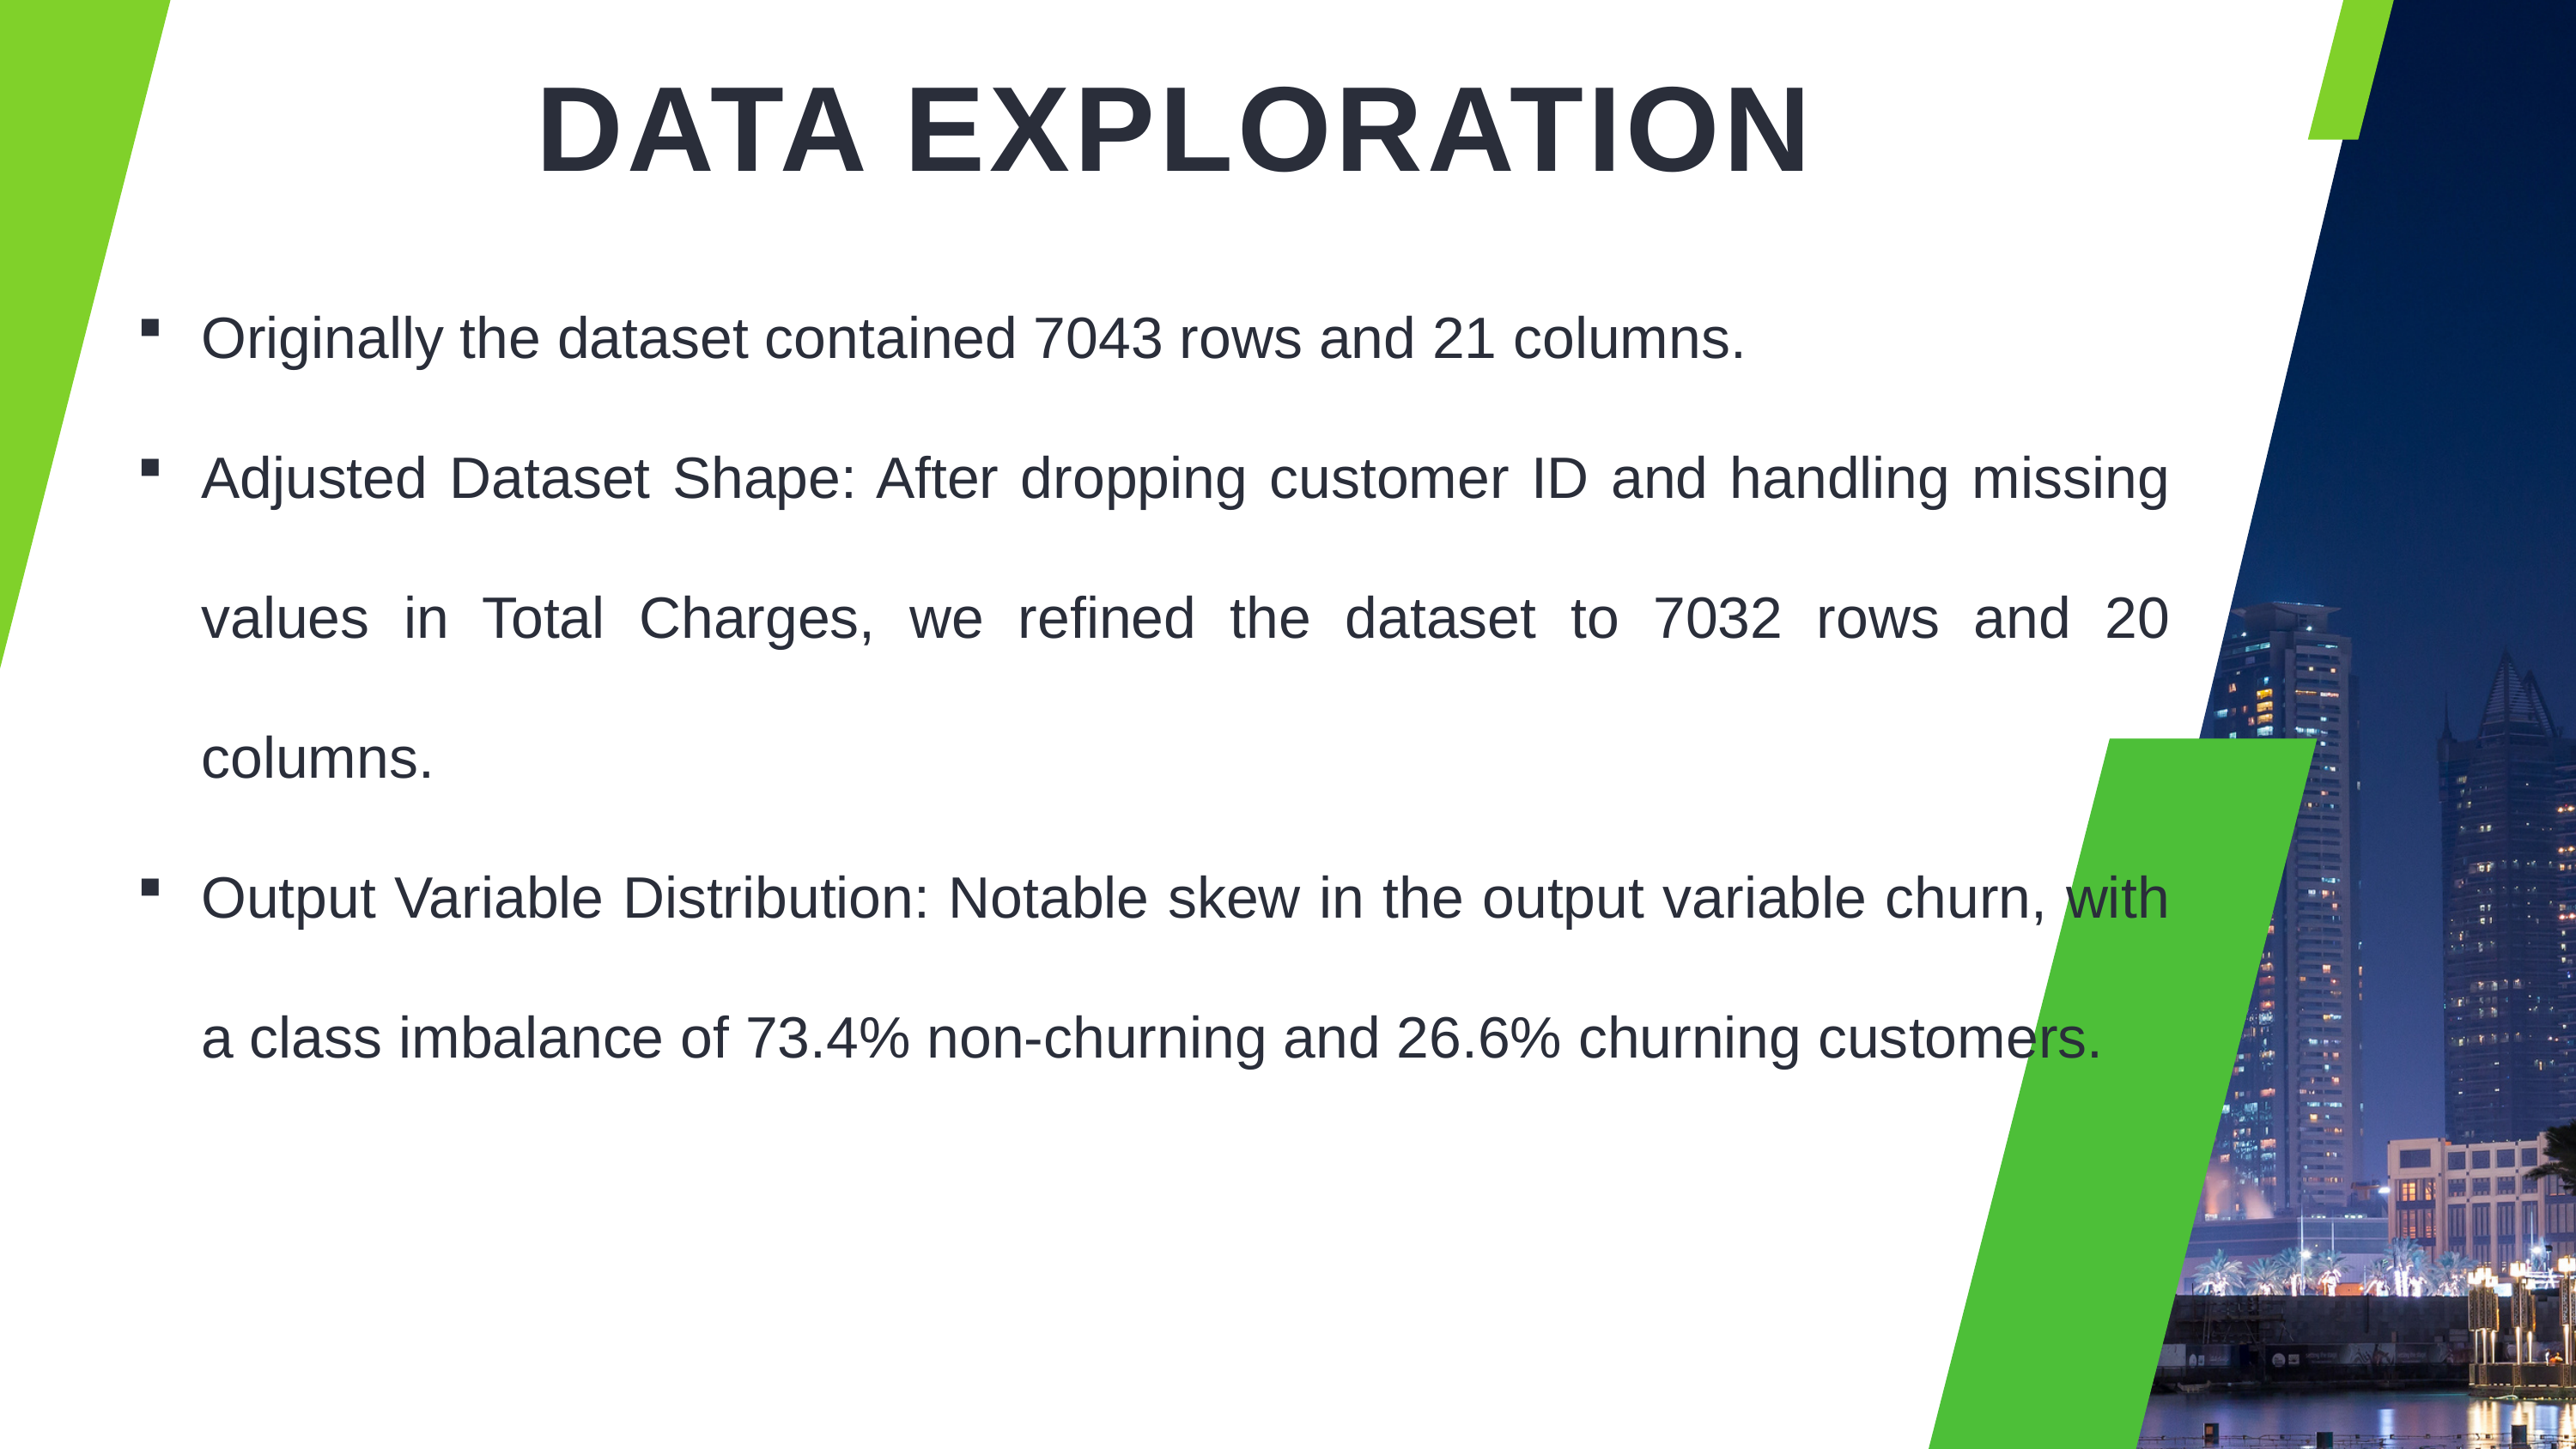

DATA EXPLORATION

Originally the dataset contained 7043 rows and 21 columns.
Adjusted Dataset Shape: After dropping customer ID and handling missing values in Total Charges, we refined the dataset to 7032 rows and 20 columns.
Output Variable Distribution: Notable skew in the output variable churn, with a class imbalance of 73.4% non-churning and 26.6% churning customers.